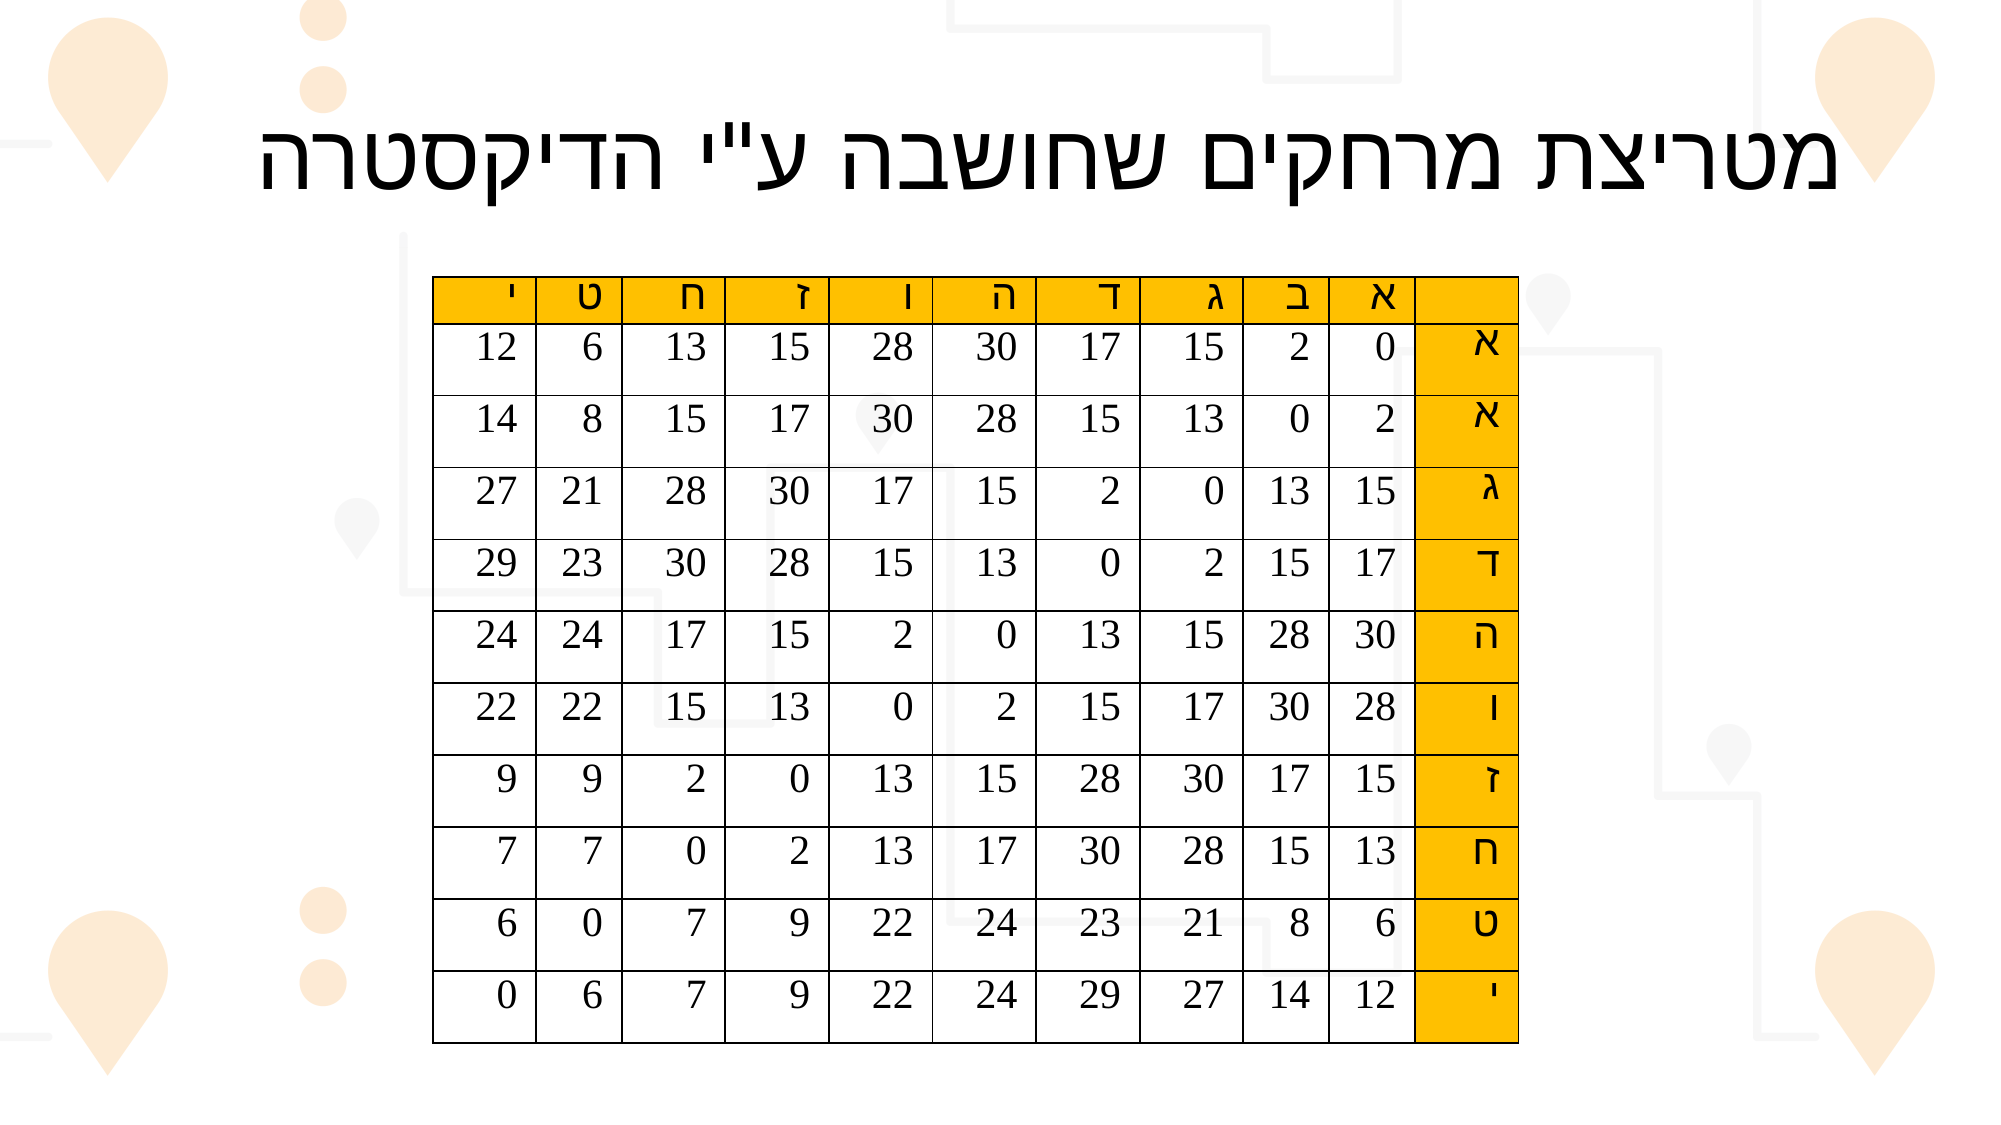

מטריצת מרחקים שחושבה ע"י הדיקסטרה
| י | ט | ח | ז | ו | ה | ד | ג | ב | א |  |
| --- | --- | --- | --- | --- | --- | --- | --- | --- | --- | --- |
| 12 | 6 | 13 | 15 | 28 | 30 | 17 | 15 | 2 | 0 | א |
| 14 | 8 | 15 | 17 | 30 | 28 | 15 | 13 | 0 | 2 | א |
| 27 | 21 | 28 | 30 | 17 | 15 | 2 | 0 | 13 | 15 | ג |
| 29 | 23 | 30 | 28 | 15 | 13 | 0 | 2 | 15 | 17 | ד |
| 24 | 24 | 17 | 15 | 2 | 0 | 13 | 15 | 28 | 30 | ה |
| 22 | 22 | 15 | 13 | 0 | 2 | 15 | 17 | 30 | 28 | ו |
| 9 | 9 | 2 | 0 | 13 | 15 | 28 | 30 | 17 | 15 | ז |
| 7 | 7 | 0 | 2 | 13 | 17 | 30 | 28 | 15 | 13 | ח |
| 6 | 0 | 7 | 9 | 22 | 24 | 23 | 21 | 8 | 6 | ט |
| 0 | 6 | 7 | 9 | 22 | 24 | 29 | 27 | 14 | 12 | י |